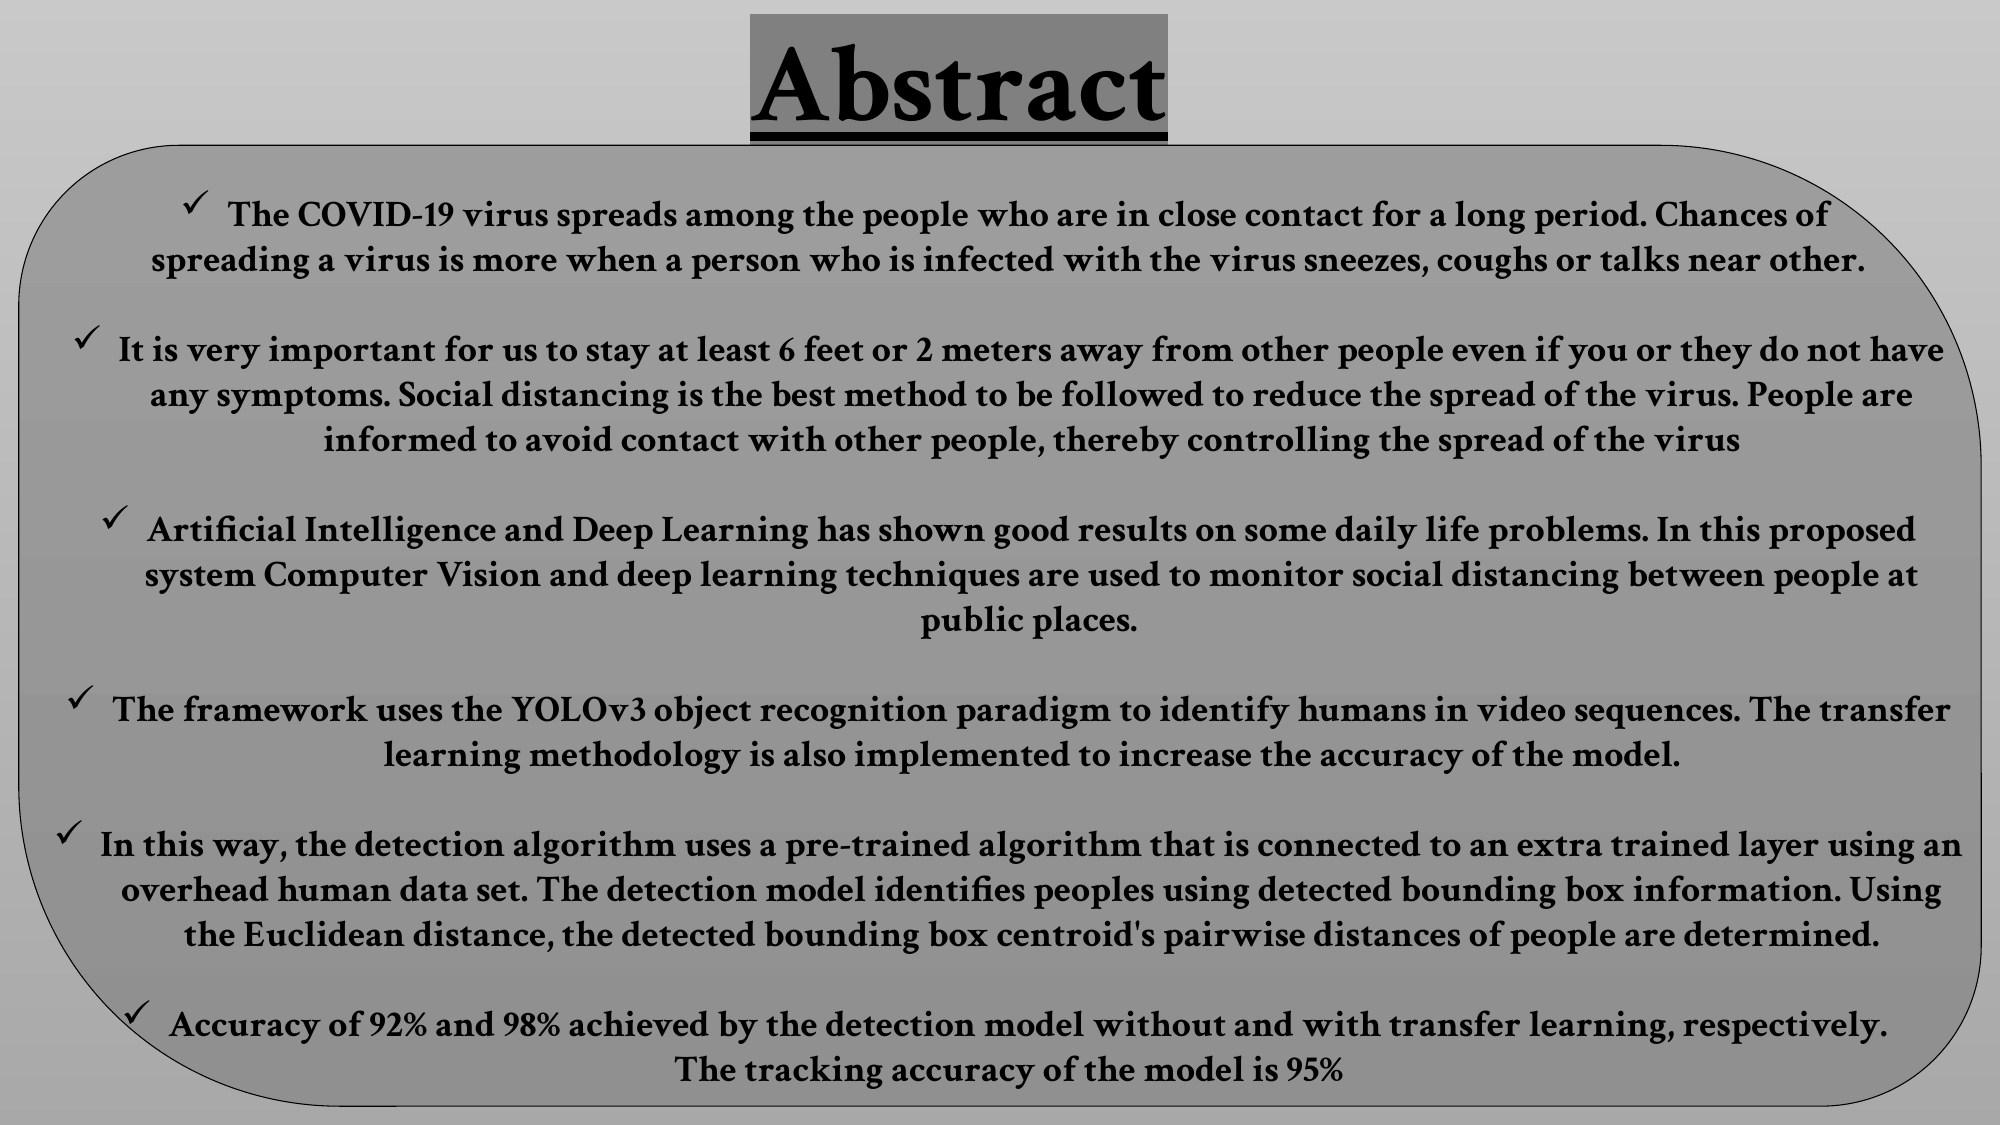

# Abstract

The COVID-19 virus spreads among the people who are in close contact for a long period. Chances of
spreading a virus is more when a person who is infected with the virus sneezes, coughs or talks near other.

It is very important for us to stay at least 6 feet or 2 meters away from other people even if you or they do not have any symptoms. Social distancing is the best method to be followed to reduce the spread of the virus. People are informed to avoid contact with other people, thereby controlling the spread of the virus

Artificial Intelligence and Deep Learning has shown good results on some daily life problems. In this proposed system Computer Vision and deep learning techniques are used to monitor social distancing between people at public places.

The framework uses the YOLOv3 object recognition paradigm to identify humans in video sequences. The transfer learning methodology is also implemented to increase the accuracy of the model.

In this way, the detection algorithm uses a pre-trained algorithm that is connected to an extra trained layer using an overhead human data set. The detection model identifies peoples using detected bounding box information. Using the Euclidean distance, the detected bounding box centroid's pairwise distances of people are determined.

Accuracy of 92% and 98% achieved by the detection model without and with transfer learning, respectively.
The tracking accuracy of the model is 95%